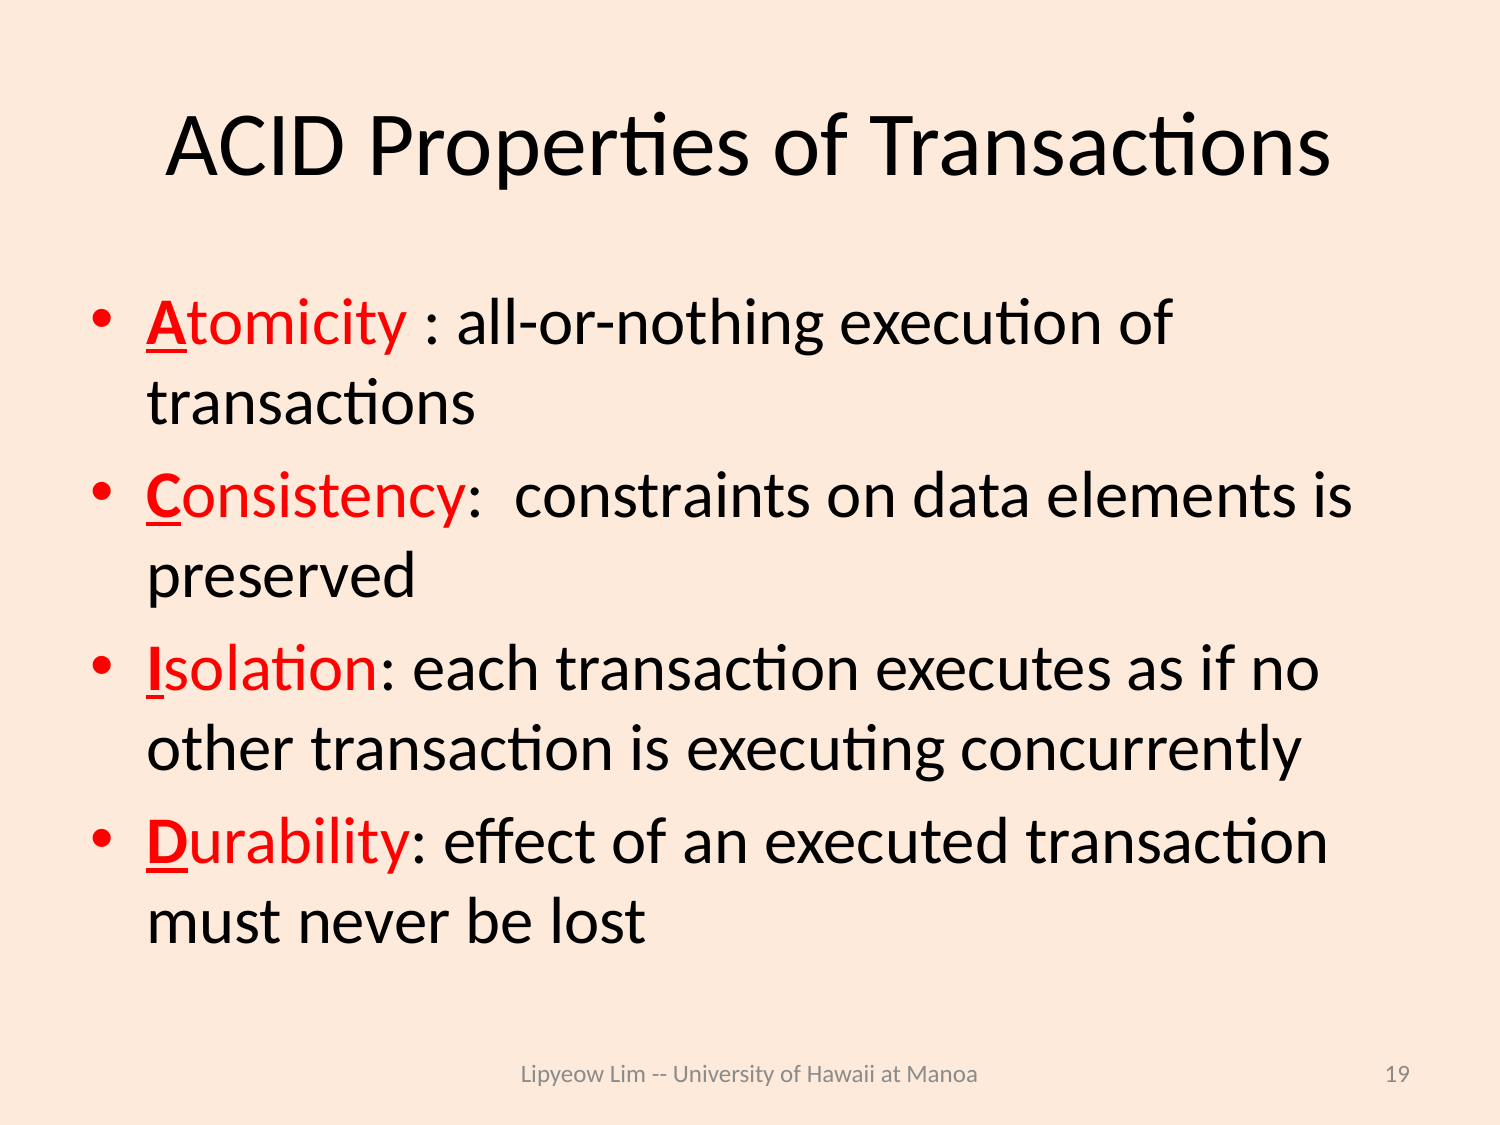

# ACID Properties of Transactions
Atomicity : all-or-nothing execution of transactions
Consistency:  constraints on data elements is preserved
Isolation: each transaction executes as if no other transaction is executing concurrently
Durability: effect of an executed transaction must never be lost

Lipyeow Lim -- University of Hawaii at Manoa
19